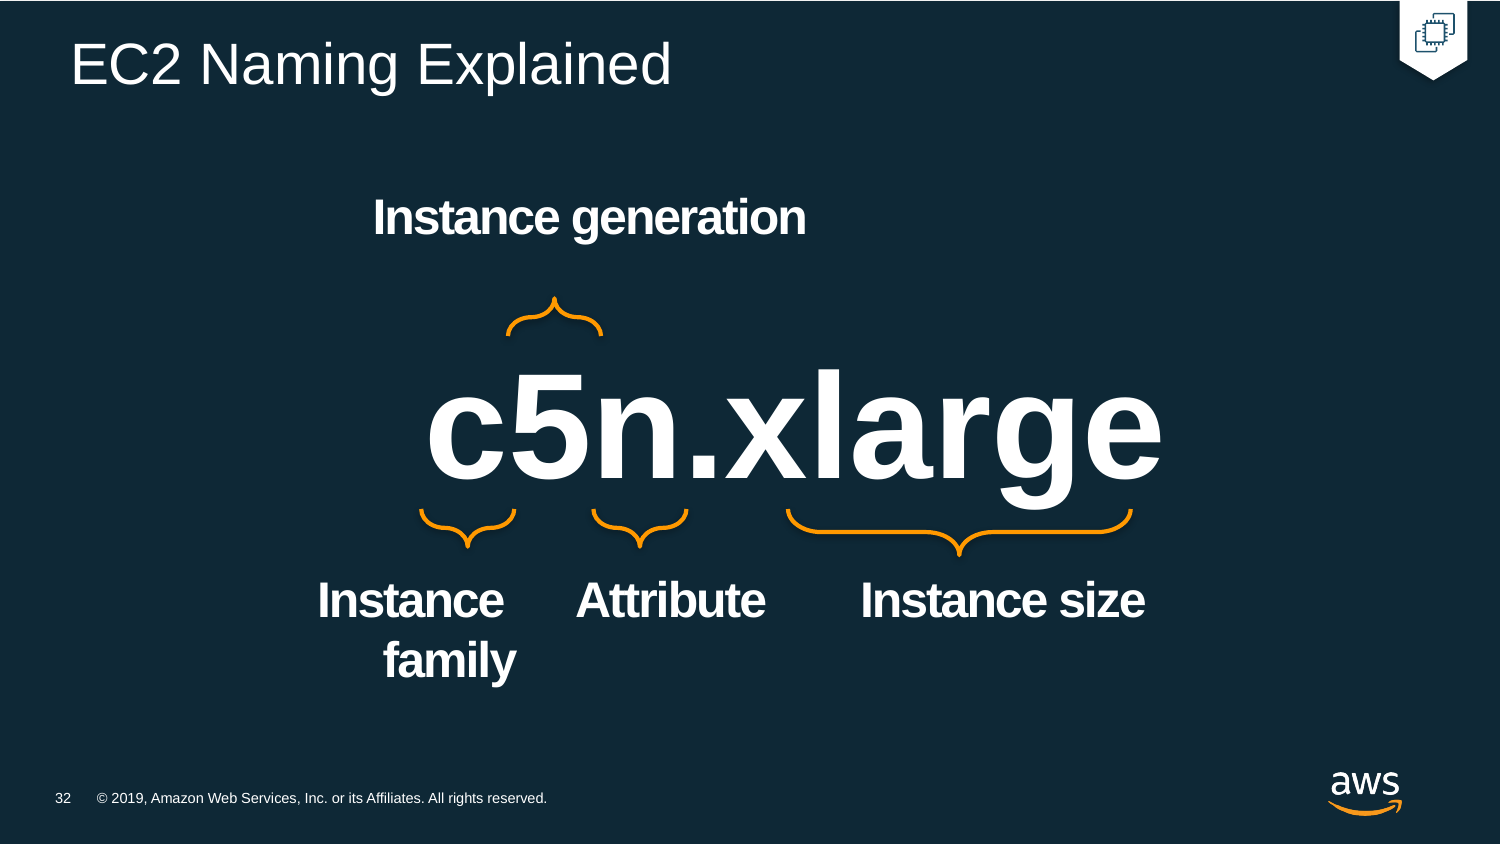

# EC2 Naming Explained
Instance generation

c5n.xlarge

Instance
family
Instance size
Attribute